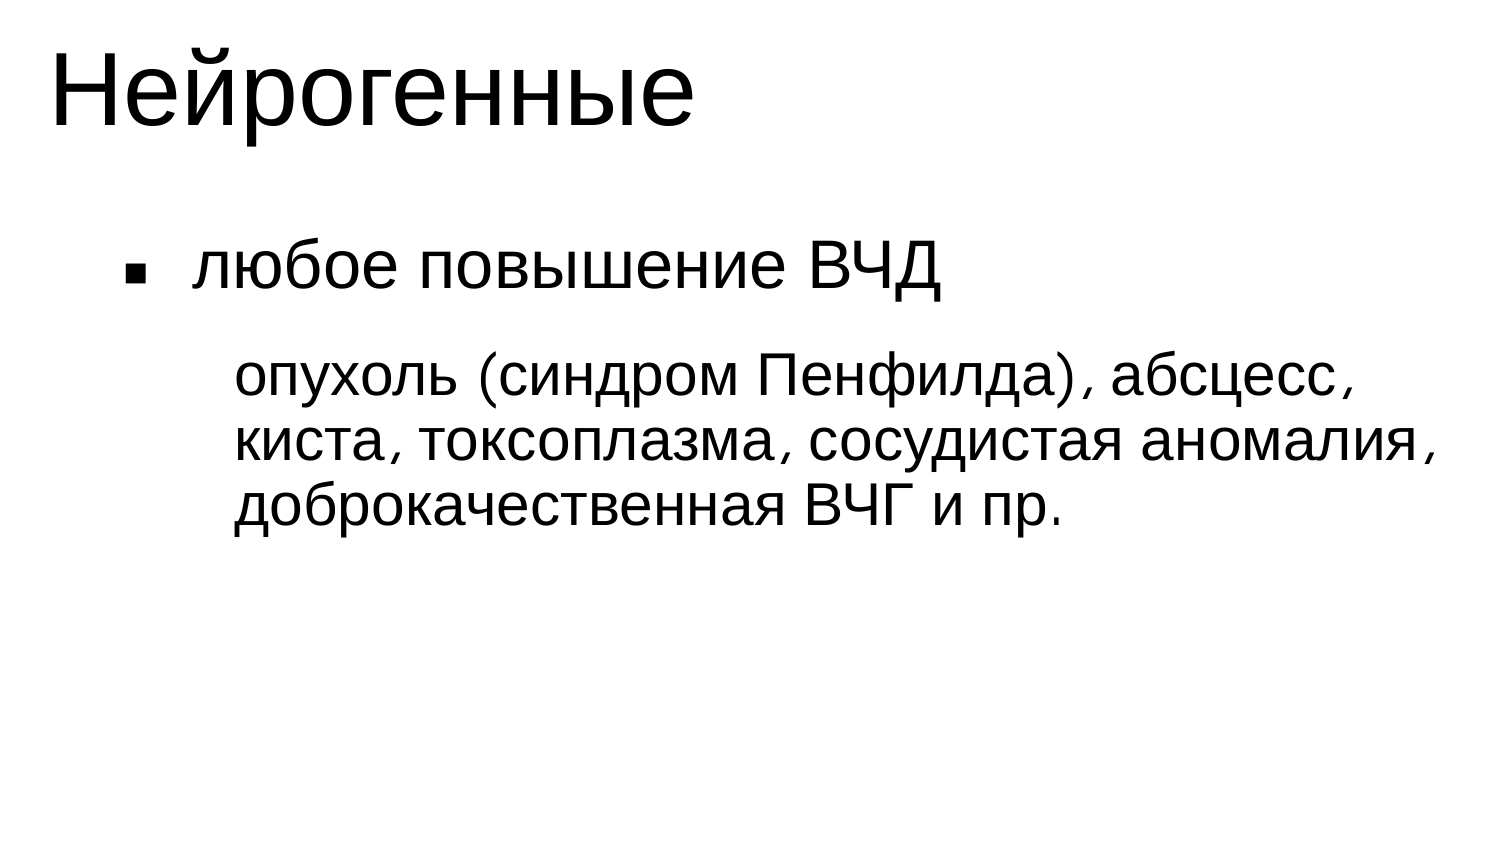

Нейрогенные
любое повышение ВЧД
опухоль (синдром Пенфилда), абсцесс, киста, токсоплазма, сосудистая аномалия, доброкачественная ВЧГ и пр.